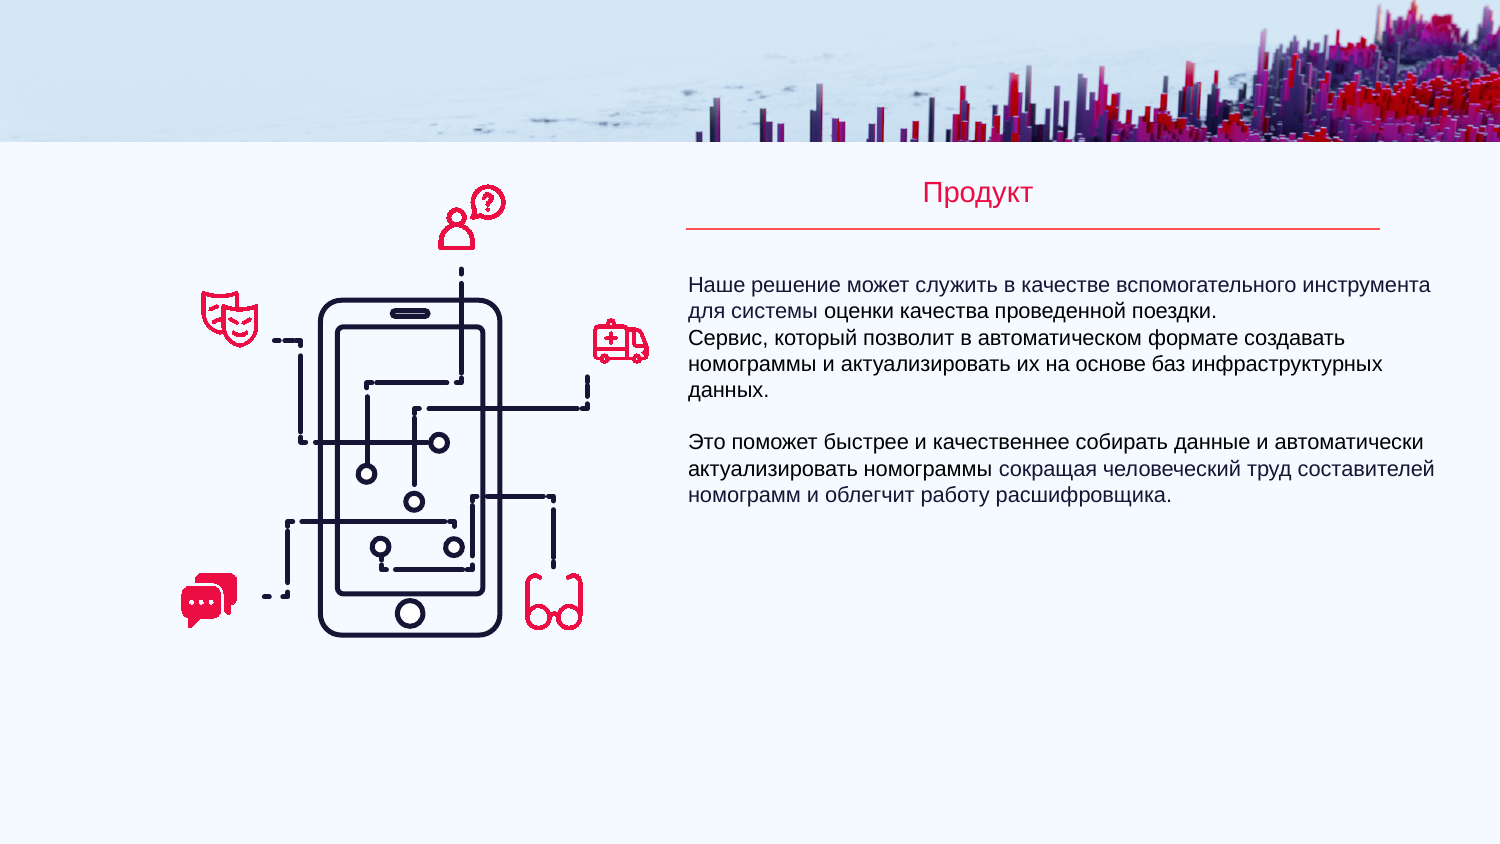

# Продукт

Наше решение может служить в качестве вспомогательного инструмента для системы оценки качества проведенной поездки.
Сервис, который позволит в автоматическом формате создавать номограммы и актуализировать их на основе баз инфраструктурных данных.

Это поможет быстрее и качественнее собирать данные и автоматически актуализировать номограммы сокращая человеческий труд составителей номограмм и облегчит работу расшифровщика.